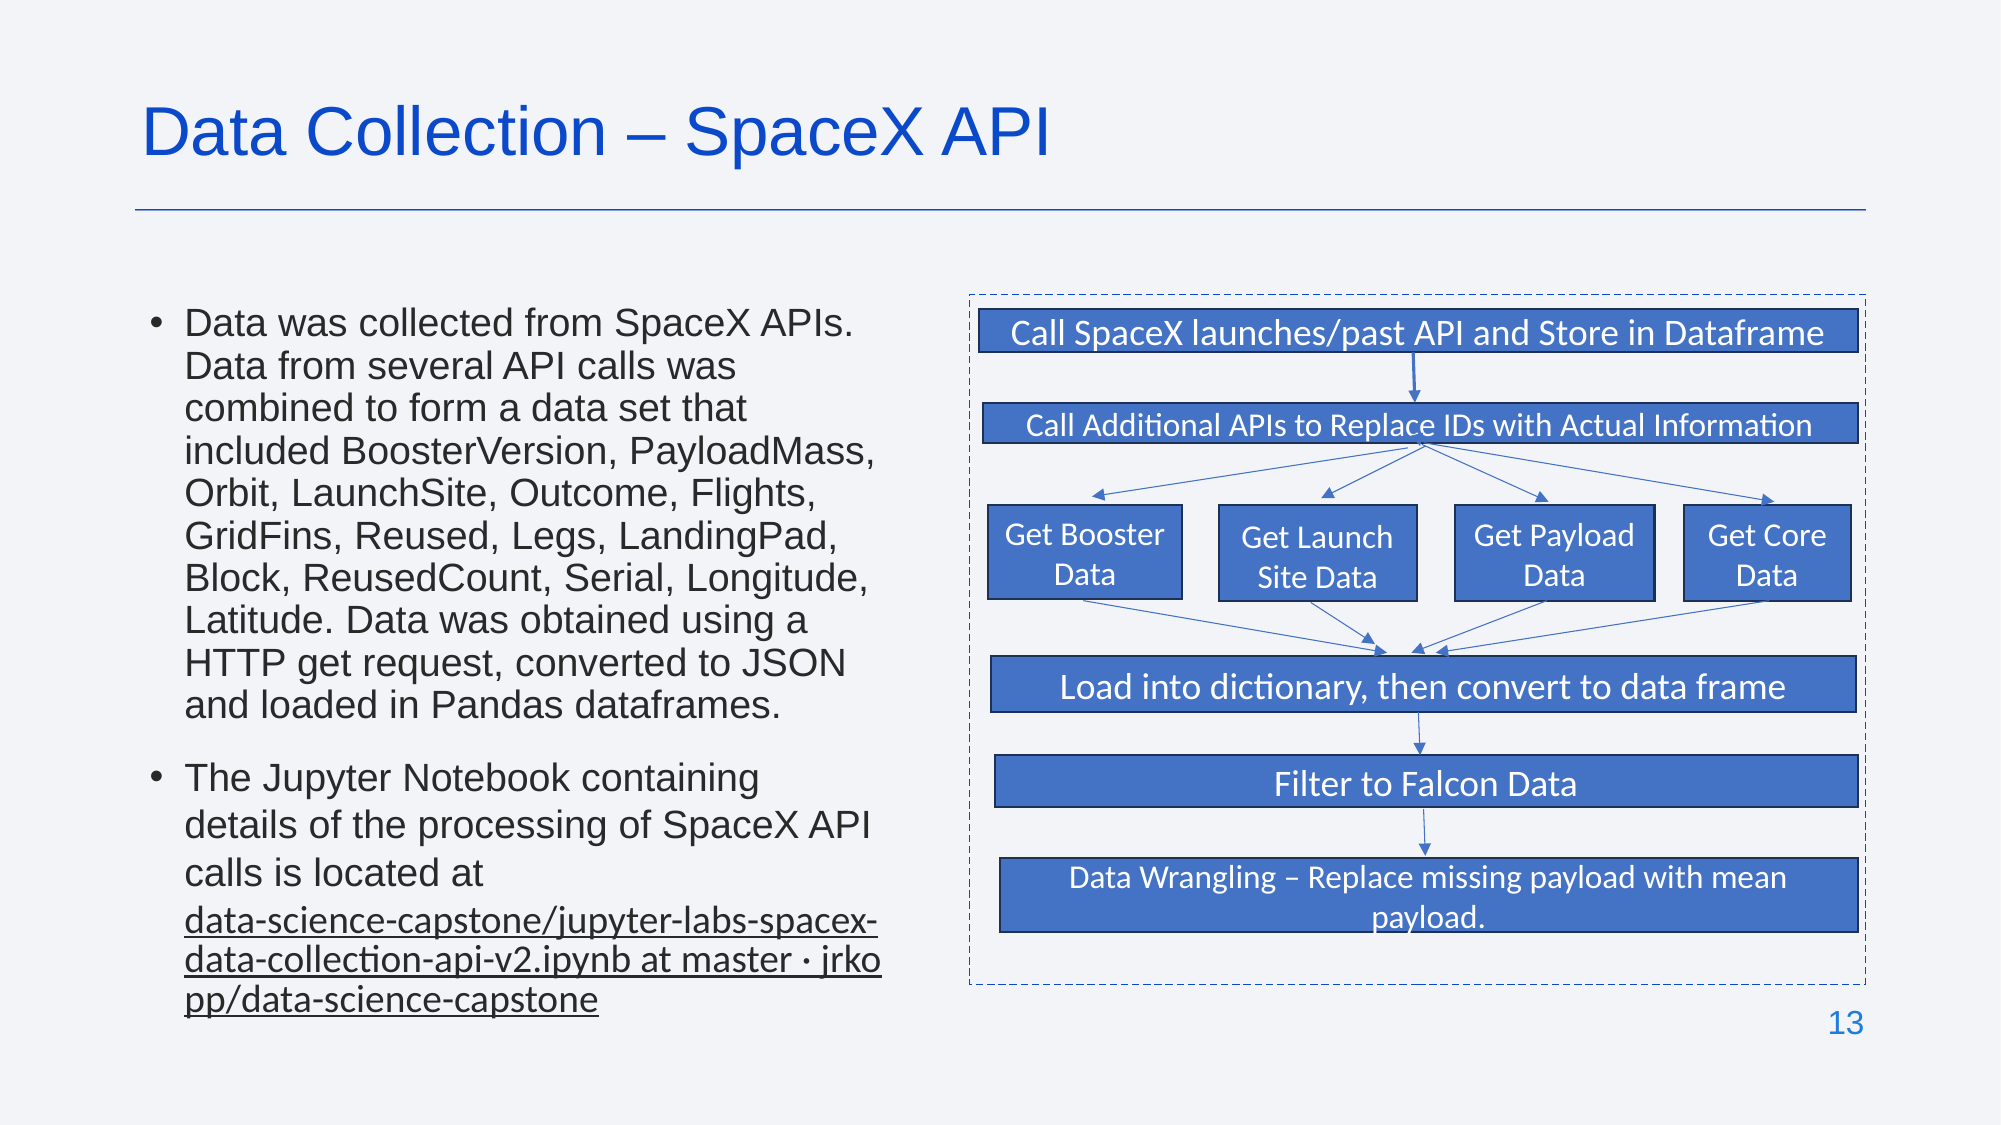

Data Collection – SpaceX API

Data was collected from SpaceX APIs.  Data from several API calls was combined to form a data set that included BoosterVersion, PayloadMass, Orbit, LaunchSite, Outcome, Flights, GridFins, Reused, Legs, LandingPad, Block, ReusedCount, Serial, Longitude, Latitude. Data was obtained using a HTTP get request, converted to JSON and loaded in Pandas dataframes.
The Jupyter Notebook containing details of the processing of SpaceX API calls is located at data-science-capstone/jupyter-labs-spacex-data-collection-api-v2.ipynb at master · jrkopp/data-science-capstone

Call SpaceX launches/past API and Store in Dataframe
Call Additional APIs to Replace IDs with Actual Information
Get Booster Data

Get Launch Site Data

Get Core Data
Get Payload Data
Load into dictionary, then convert to data frame
Filter to Falcon Data
Data Wrangling – Replace missing payload with mean payload.
13